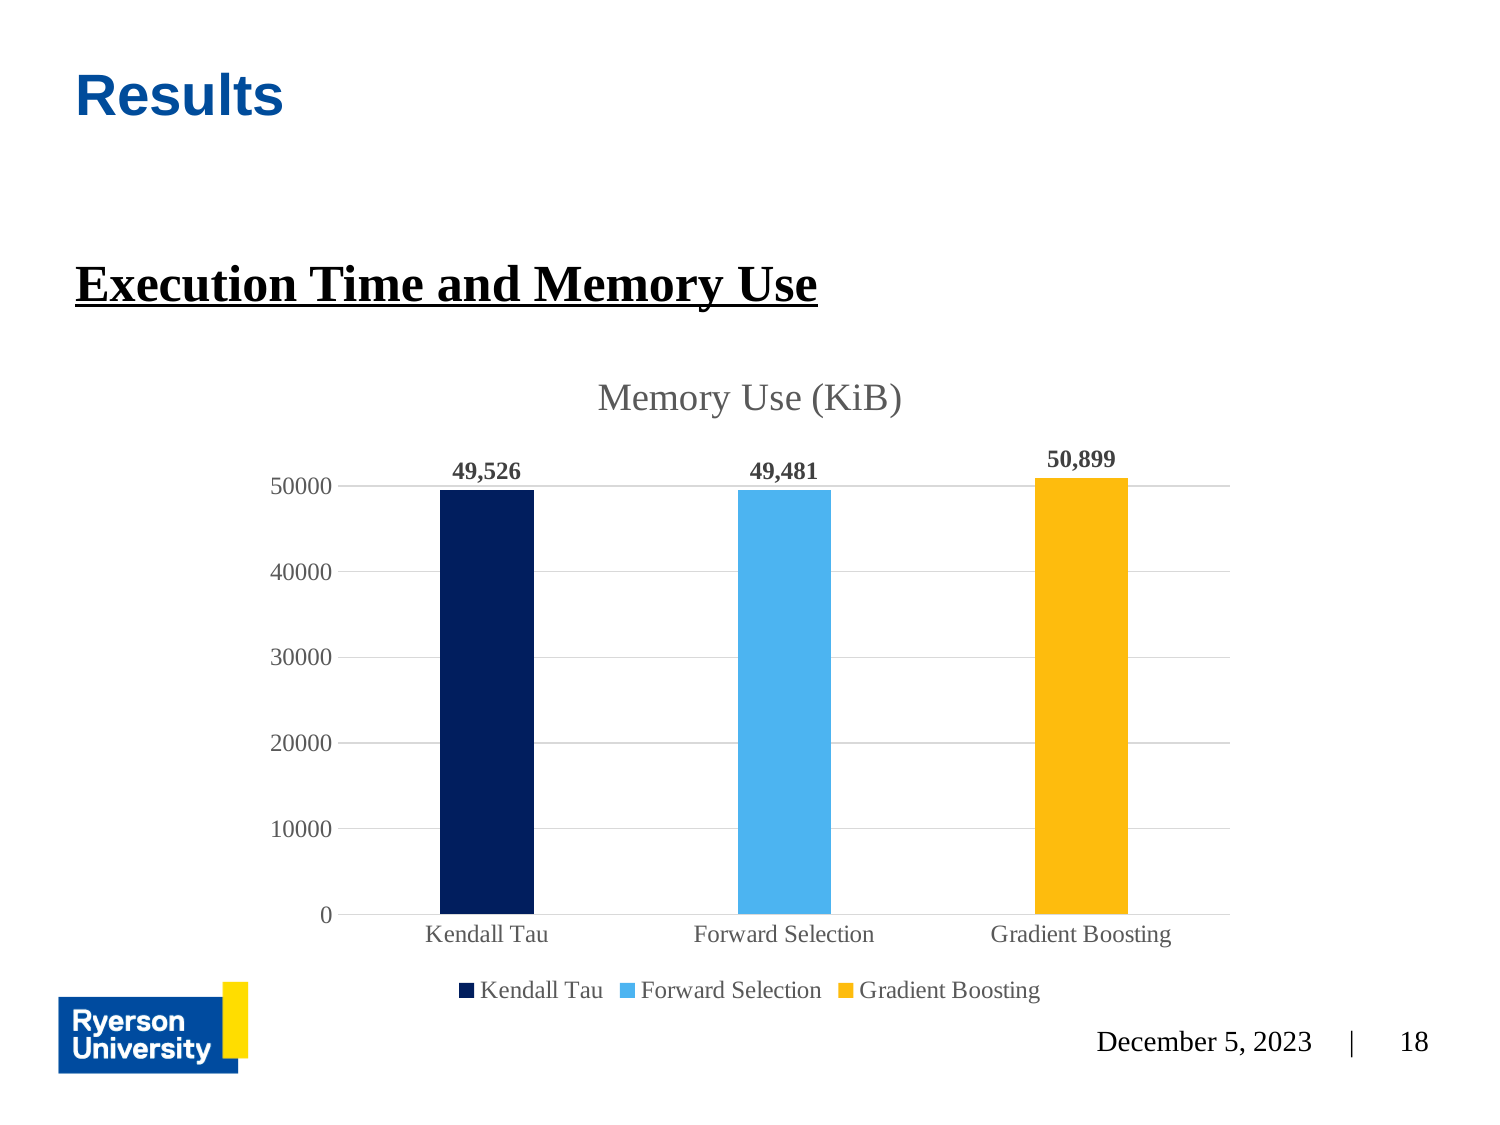

# Results
Execution Time and Memory Use

### Chart: Memory Use (KiB)

| Category | Matthew's Correlation Coefficient |
|---|---|
| Kendall Tau | 49526.0 |
| Forward Selection | 49481.0 |
| Gradient Boosting | 50899.0 |
December 5, 2023     |
18